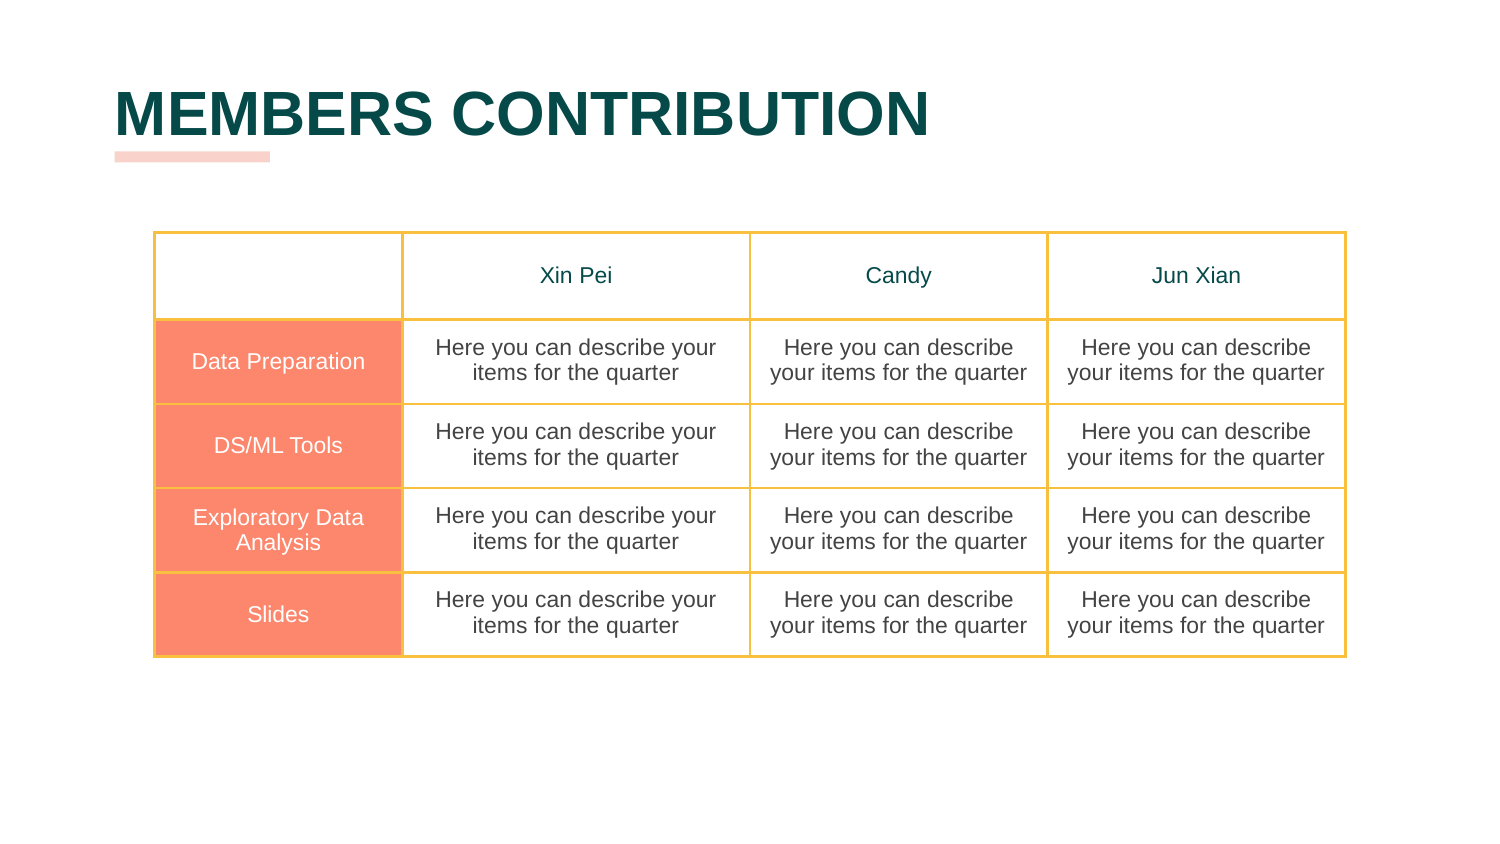

# MEMBERS CONTRIBUTION

|  | Xin Pei | Candy | Jun Xian |
| --- | --- | --- | --- |
| Data Preparation | Here you can describe your items for the quarter | Here you can describe your items for the quarter | Here you can describe your items for the quarter |
| DS/ML Tools | Here you can describe your items for the quarter | Here you can describe your items for the quarter | Here you can describe your items for the quarter |
| Exploratory Data Analysis | Here you can describe your items for the quarter | Here you can describe your items for the quarter | Here you can describe your items for the quarter |
| Slides | Here you can describe your items for the quarter | Here you can describe your items for the quarter | Here you can describe your items for the quarter |